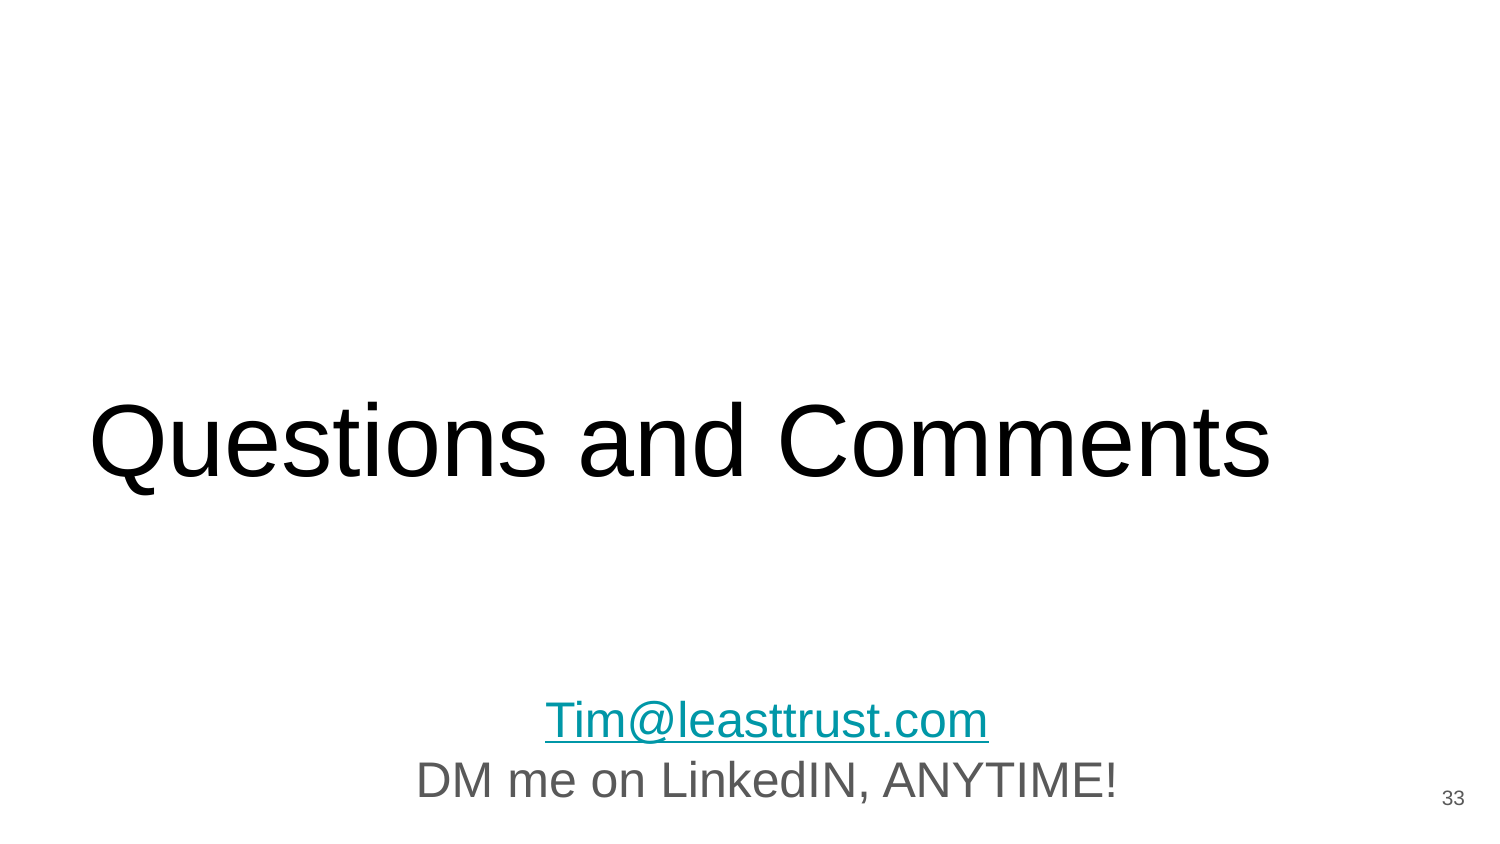

# Questions and Comments
Tim@leasttrust.com
DM me on LinkedIN, ANYTIME!
33